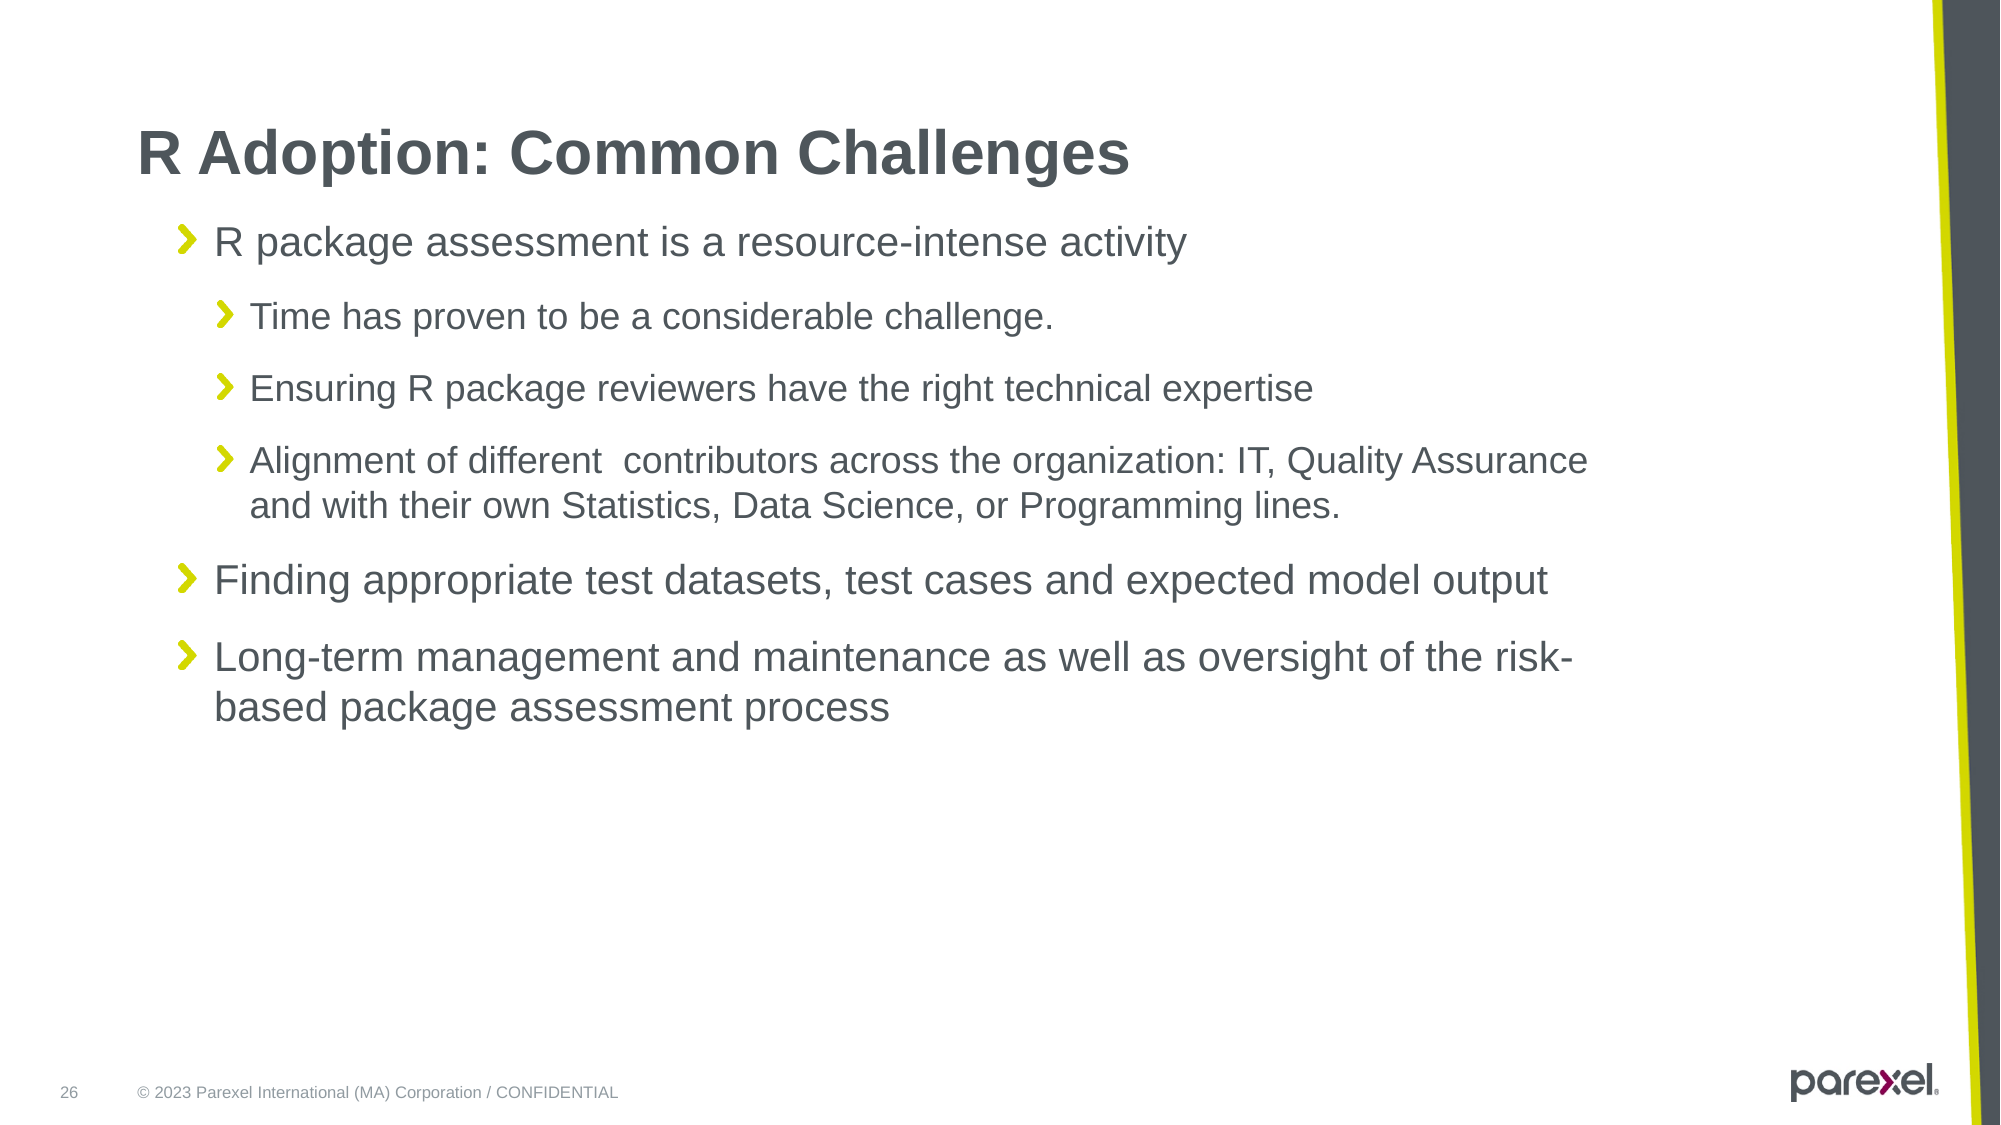

# R Adoption: Common Challenges
R package assessment is a resource-intense activity
Time has proven to be a considerable challenge.
Ensuring R package reviewers have the right technical expertise
Alignment of different  contributors across the organization: IT, Quality Assurance and with their own Statistics, Data Science, or Programming lines.
Finding appropriate test datasets, test cases and expected model output
Long-term management and maintenance as well as oversight of the risk-based package assessment process

26